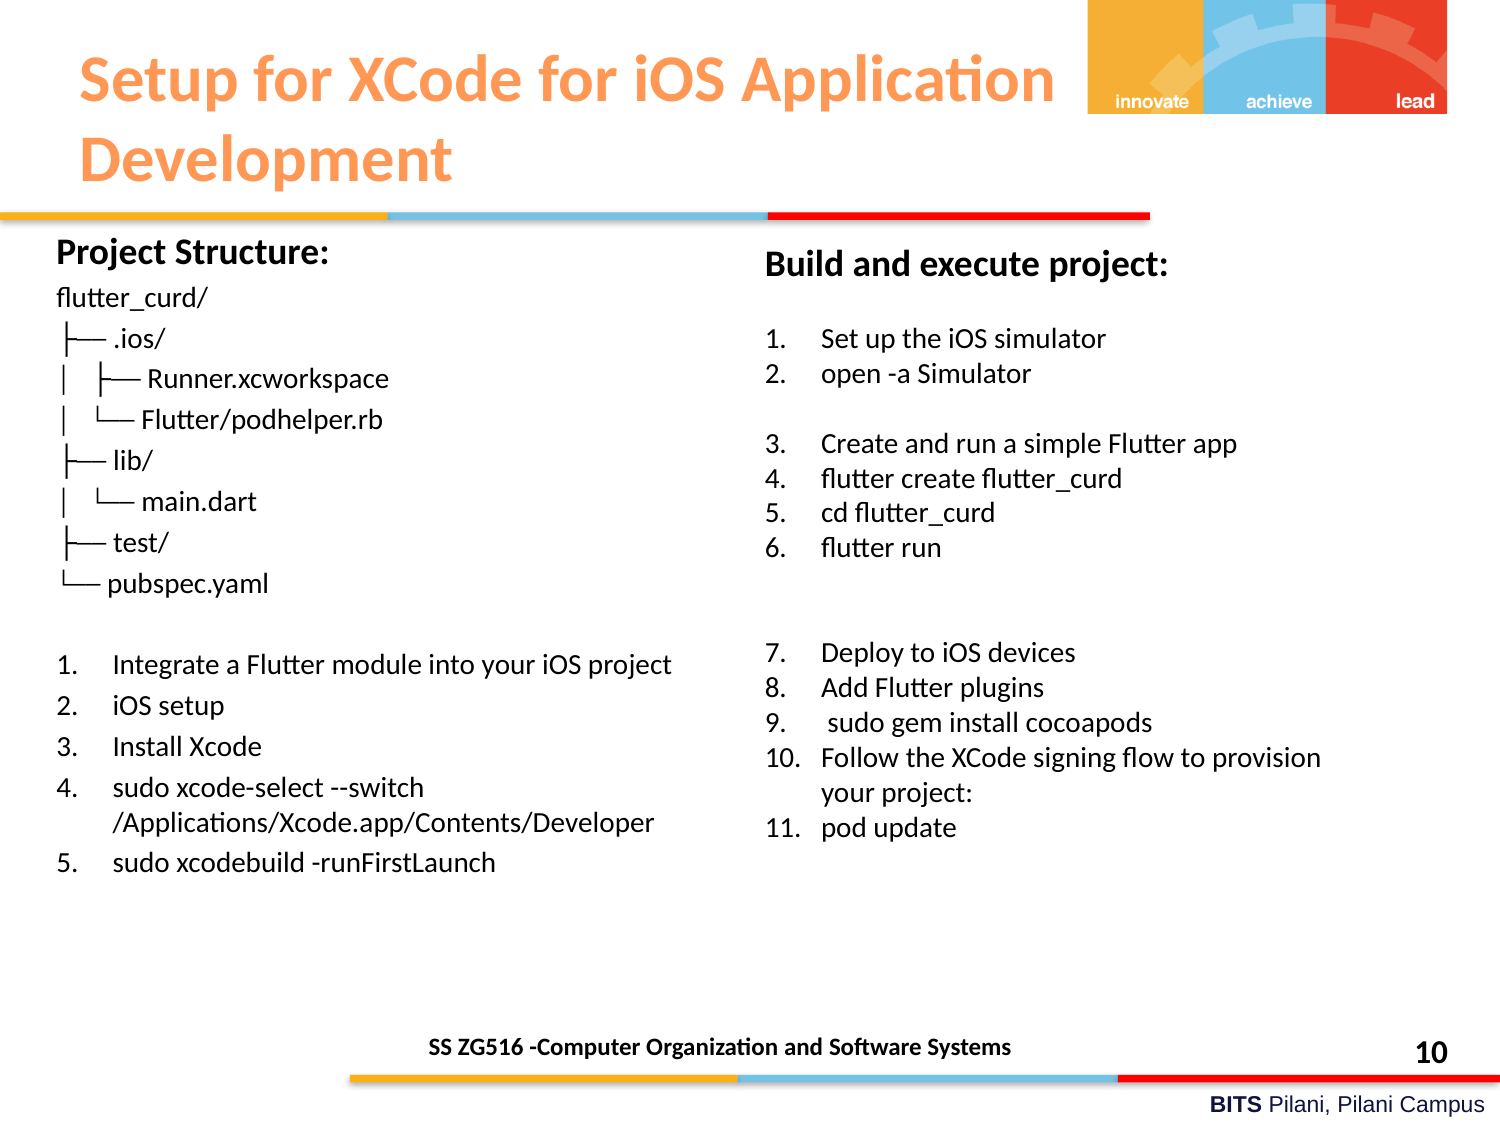

# Setup for XCode for iOS Application Development
Project Structure:
flutter_curd/
├── .ios/
│   ├── Runner.xcworkspace
│   └── Flutter/podhelper.rb
├── lib/
│   └── main.dart
├── test/
└── pubspec.yaml

Integrate a Flutter module into your iOS project
iOS setup
Install Xcode
sudo xcode-select --switch /Applications/Xcode.app/Contents/Developer
sudo xcodebuild -runFirstLaunch
Build and execute project:

Set up the iOS simulator
open -a Simulator

Create and run a simple Flutter app
flutter create flutter_curd
cd flutter_curd
flutter run

Deploy to iOS devices
Add Flutter plugins
 sudo gem install cocoapods
Follow the XCode signing flow to provision your project:
pod update

SS ZG516 -Computer Organization and Software Systems
10